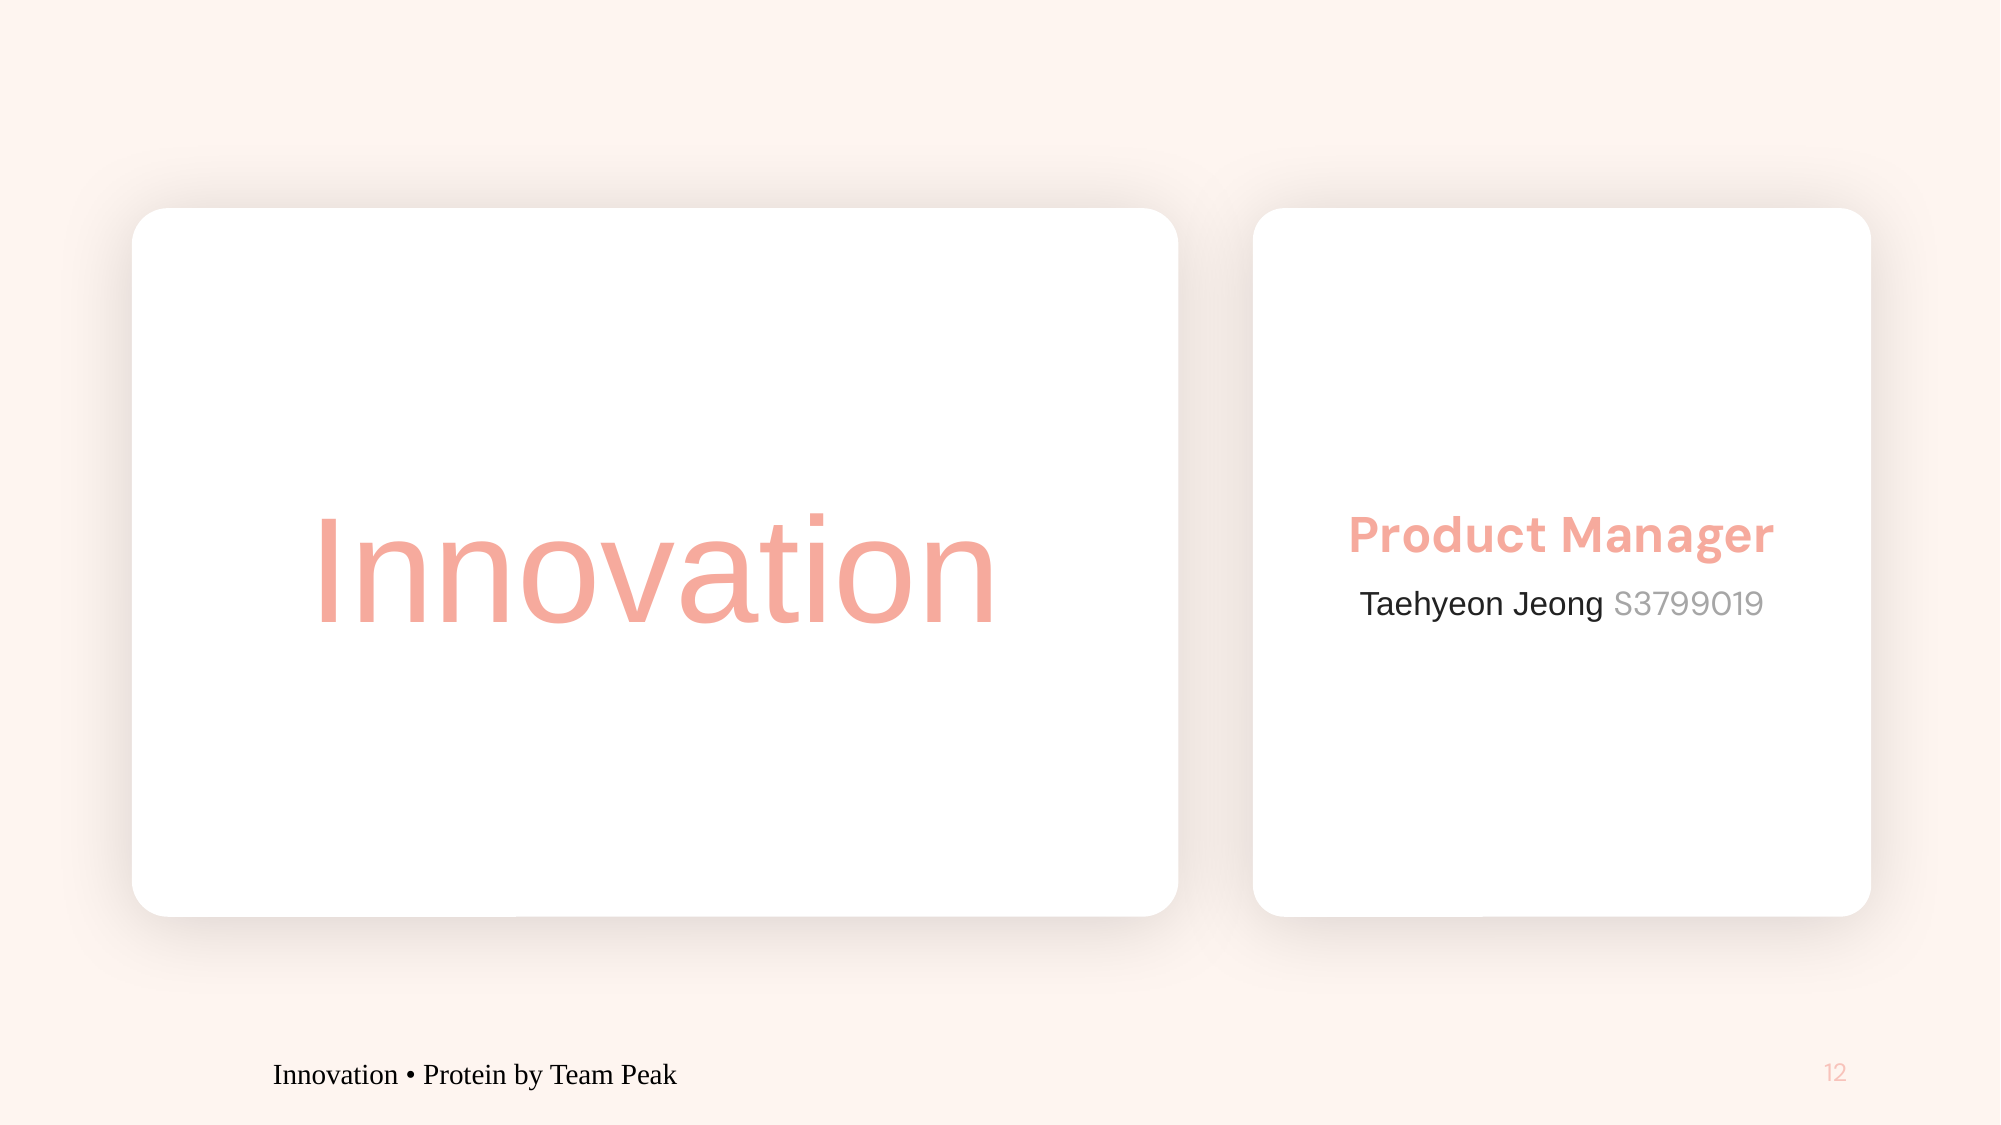

Innovation
Product Manager
Taehyeon Jeong S3799019
Innovation • Protein by Team Peak
12